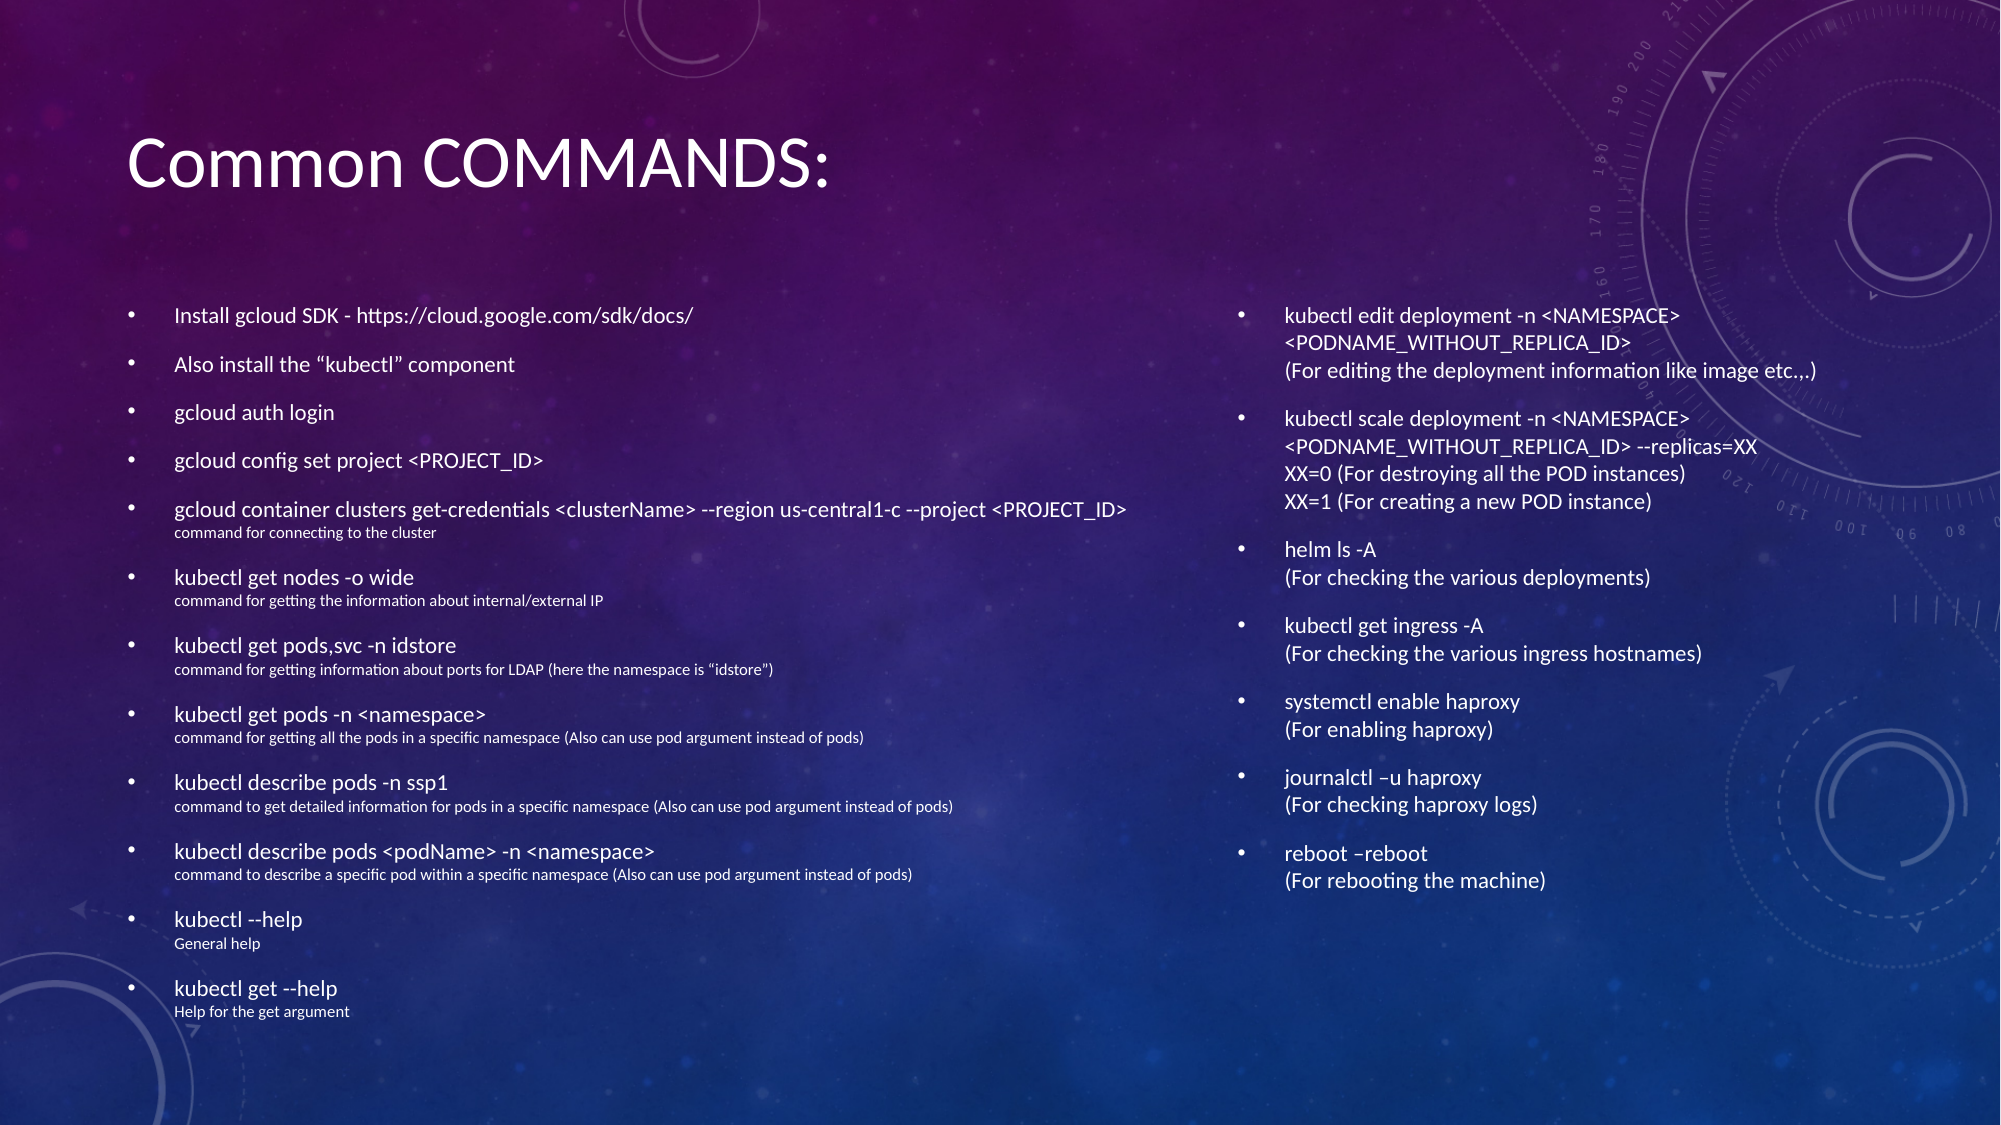

# Common COMMANDS:

kubectl edit deployment -n <NAMESPACE> <PODNAME_WITHOUT_REPLICA_ID>
(For editing the deployment information like image etc.,.)
kubectl scale deployment -n <NAMESPACE> <PODNAME_WITHOUT_REPLICA_ID> --replicas=XX
XX=0 (For destroying all the POD instances)
XX=1 (For creating a new POD instance)
helm ls -A
(For checking the various deployments)
kubectl get ingress -A
(For checking the various ingress hostnames)
systemctl enable haproxy
(For enabling haproxy)
journalctl –u haproxy
(For checking haproxy logs)
reboot –reboot
(For rebooting the machine)

Install gcloud SDK - https://cloud.google.com/sdk/docs/
Also install the “kubectl” component
gcloud auth login
gcloud config set project <PROJECT_ID>
gcloud container clusters get-credentials <clusterName> --region us-central1-c --project <PROJECT_ID>
command for connecting to the cluster
kubectl get nodes -o wide      
command for getting the information about internal/external IP
kubectl get pods,svc -n idstore
command for getting information about ports for LDAP (here the namespace is “idstore”)
kubectl get pods -n <namespace>
command for getting all the pods in a specific namespace (Also can use pod argument instead of pods)
kubectl describe pods -n ssp1
command to get detailed information for pods in a specific namespace (Also can use pod argument instead of pods)
kubectl describe pods <podName> -n <namespace>
command to describe a specific pod within a specific namespace (Also can use pod argument instead of pods)
kubectl --help
General help
kubectl get --help
Help for the get argument